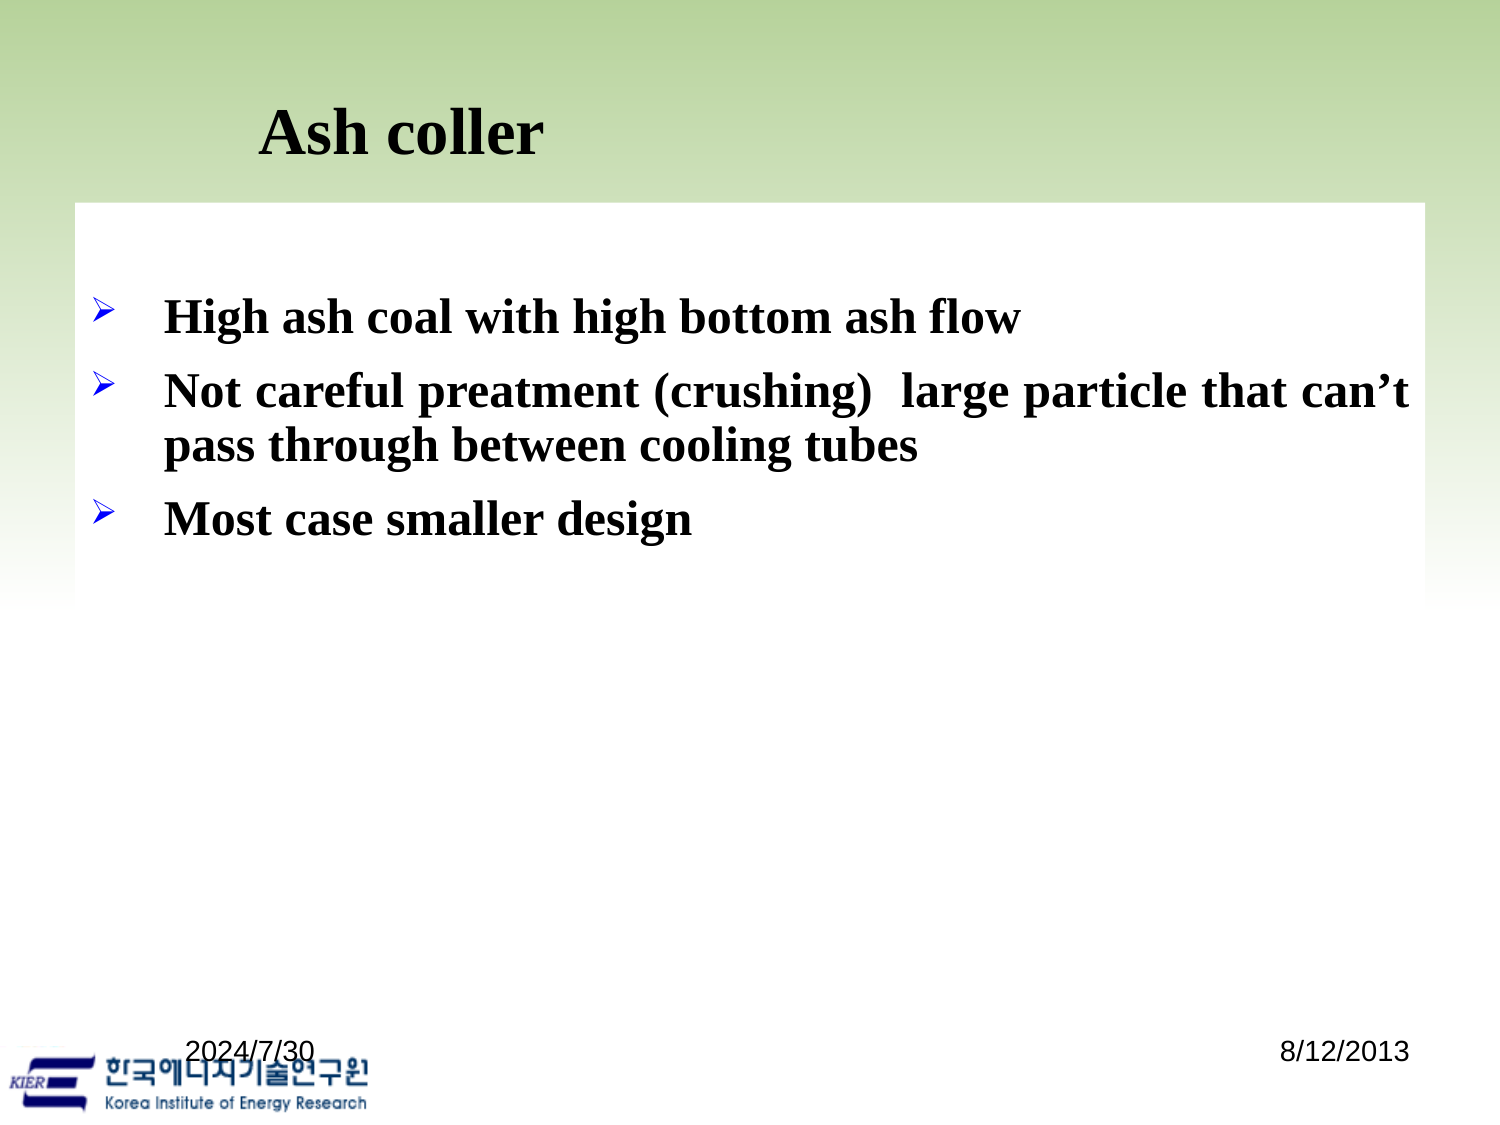

Ash coller

High ash coal with high bottom ash flow
Not careful preatment (crushing)  large particle that can’t pass through between cooling tubes
Most case smaller design
69
2024/7/30